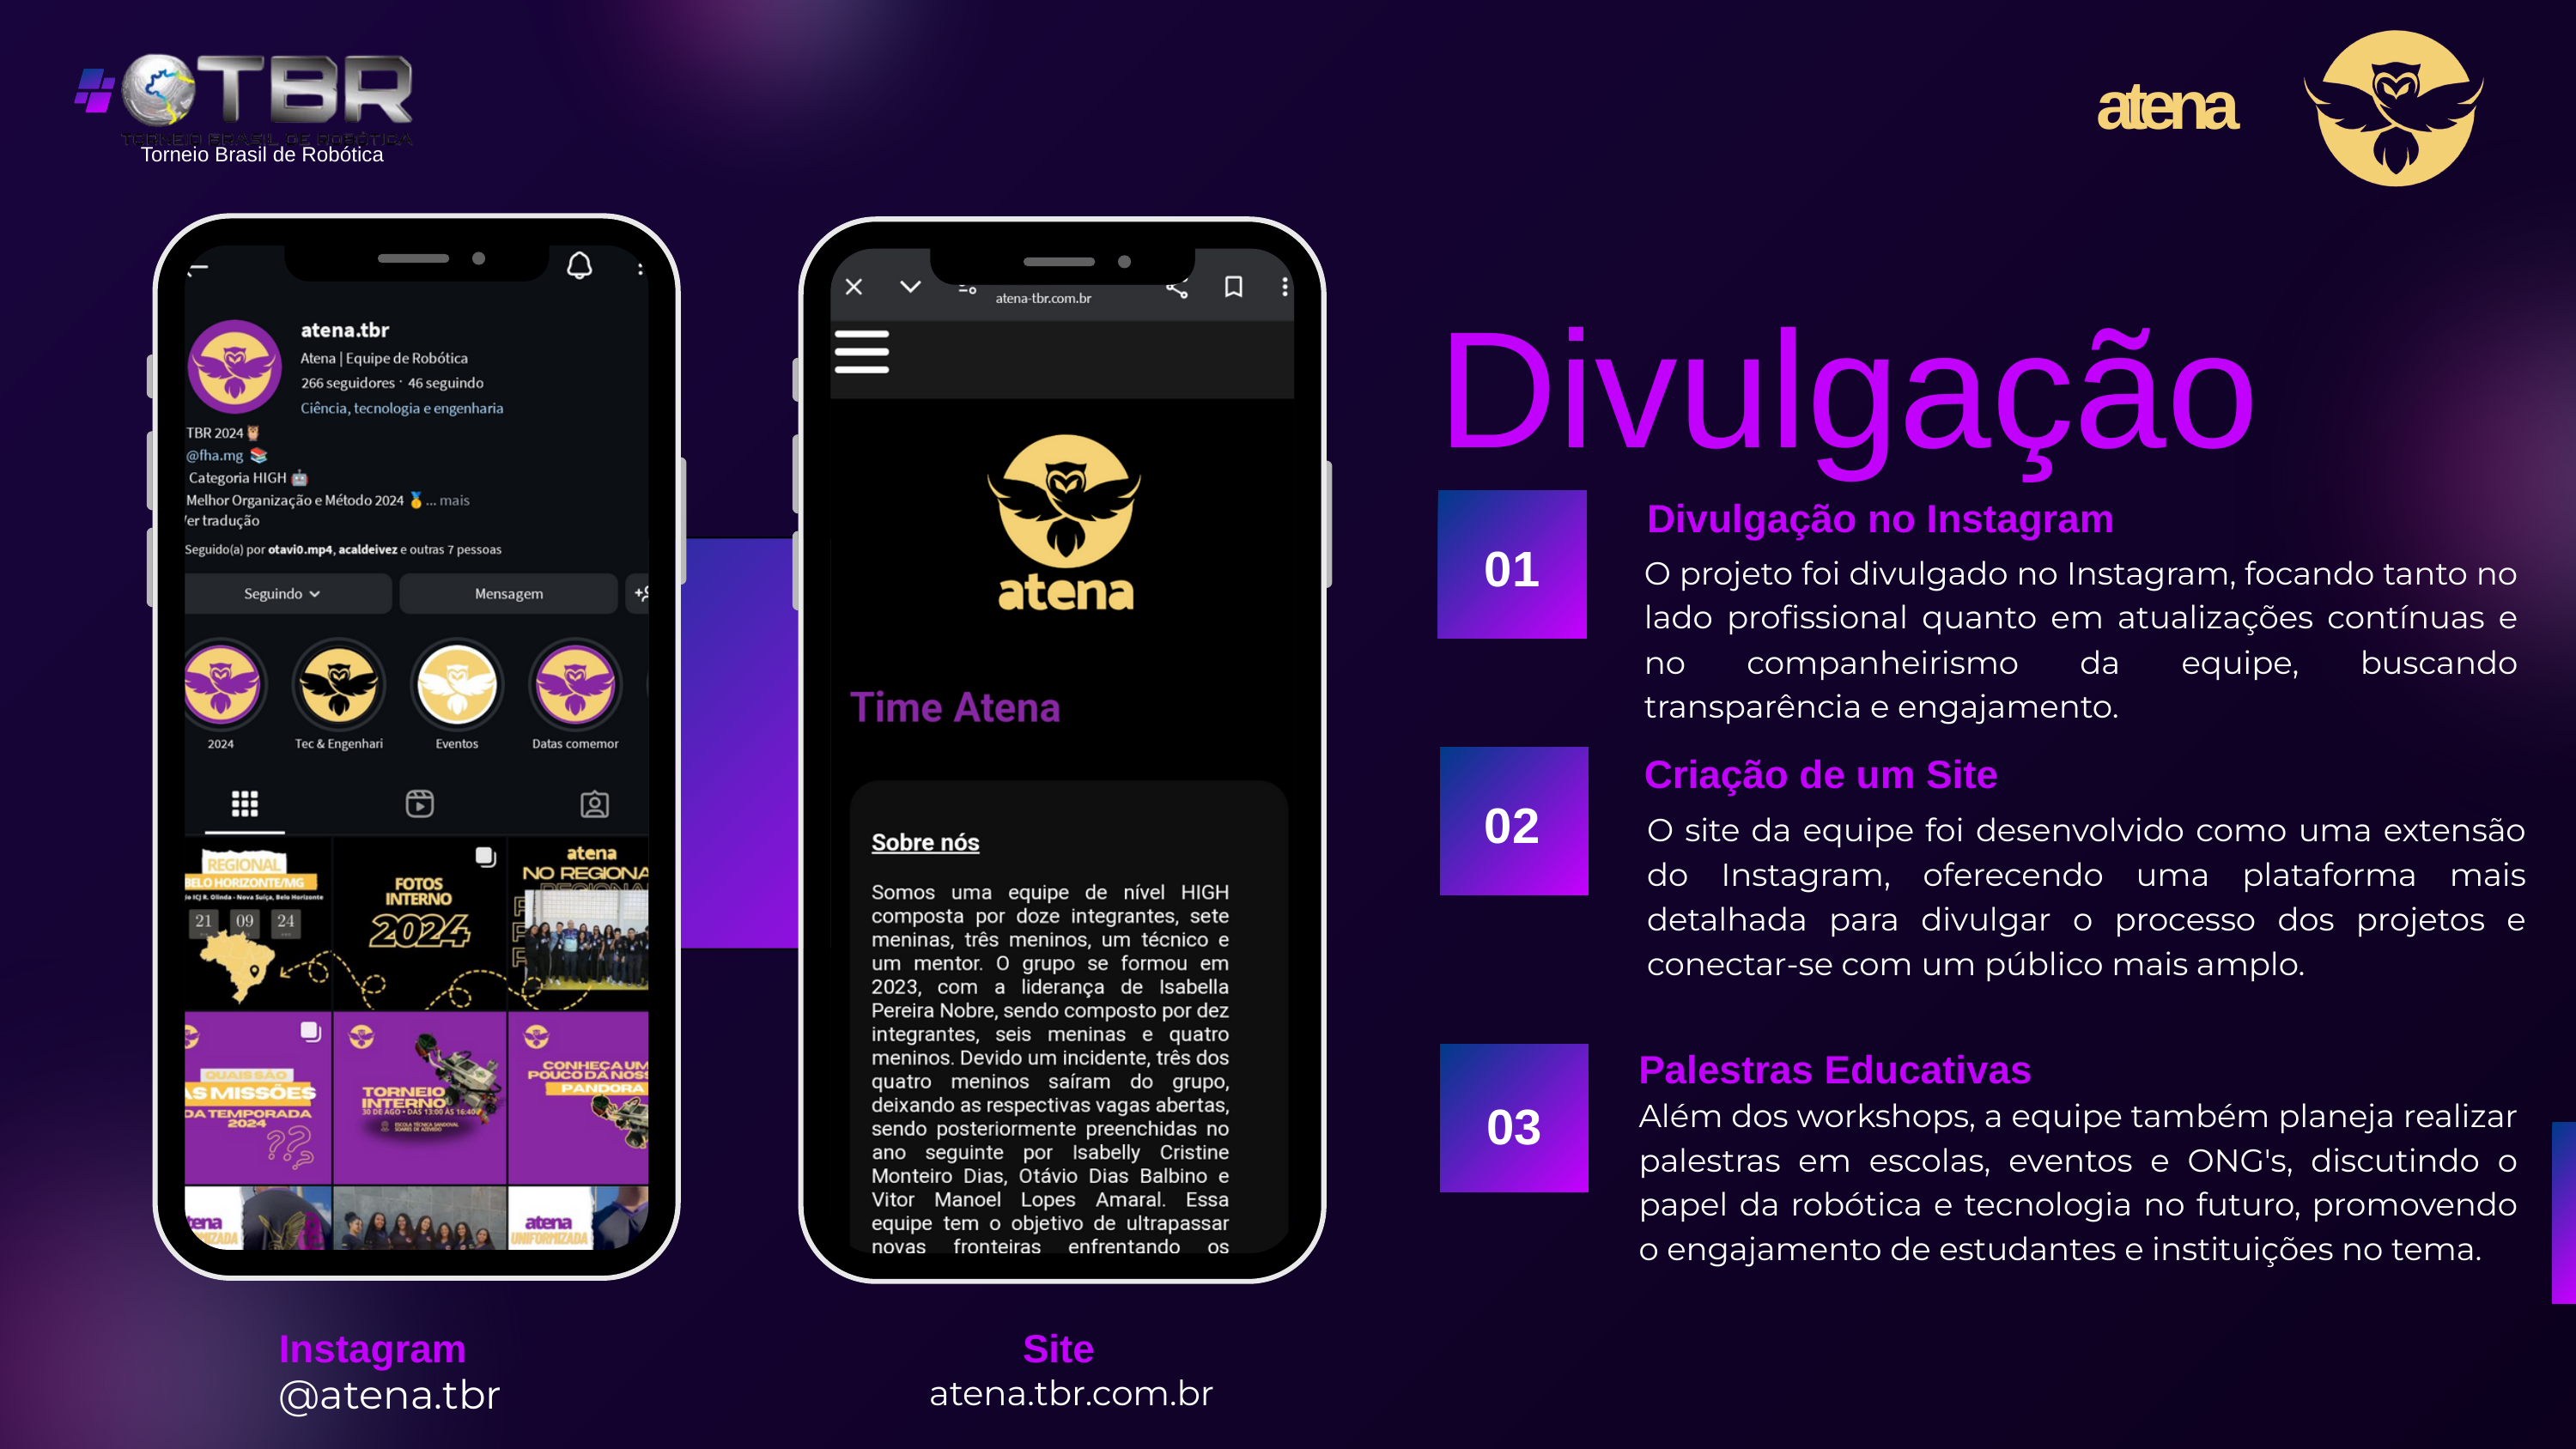

atena

Torneio Brasil de Robótica

Divulgação
Divulgação no Instagram

01

O projeto foi divulgado no Instagram, focando tanto no lado profissional quanto em atualizações contínuas e no companheirismo da equipe, buscando transparência e engajamento.
Criação de um Site

02
O site da equipe foi desenvolvido como uma extensão do Instagram, oferecendo uma plataforma mais detalhada para divulgar o processo dos projetos e conectar-se com um público mais amplo.

Palestras Educativas

03
Além dos workshops, a equipe também planeja realizar palestras em escolas, eventos e ONG's, discutindo o papel da robótica e tecnologia no futuro, promovendo o engajamento de estudantes e instituições no tema.

Instagram
Site
@atena.tbr
atena.tbr.com.br